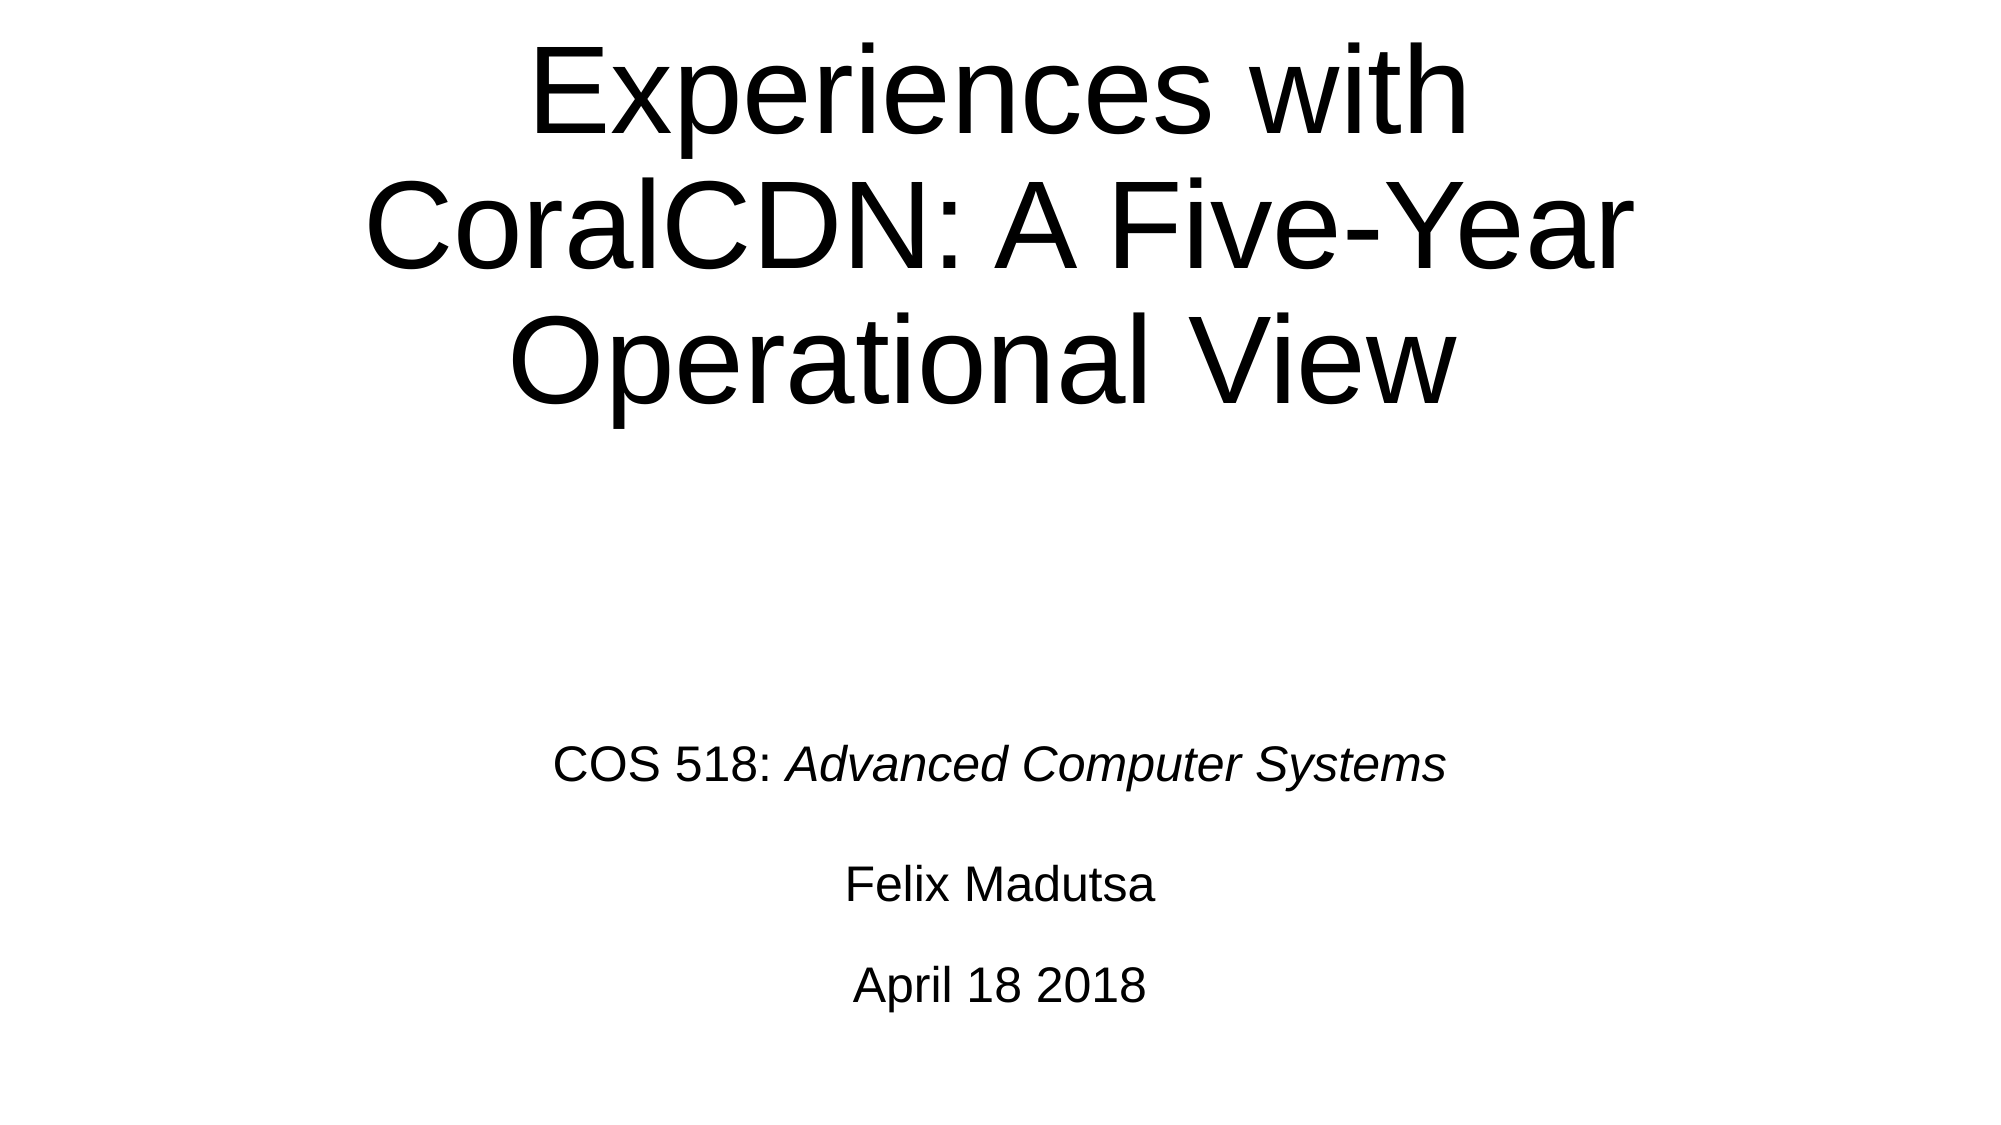

# Experiences with CoralCDN: A Five-Year Operational View
COS 518: Advanced Computer Systems

Felix Madutsa
April 18 2018